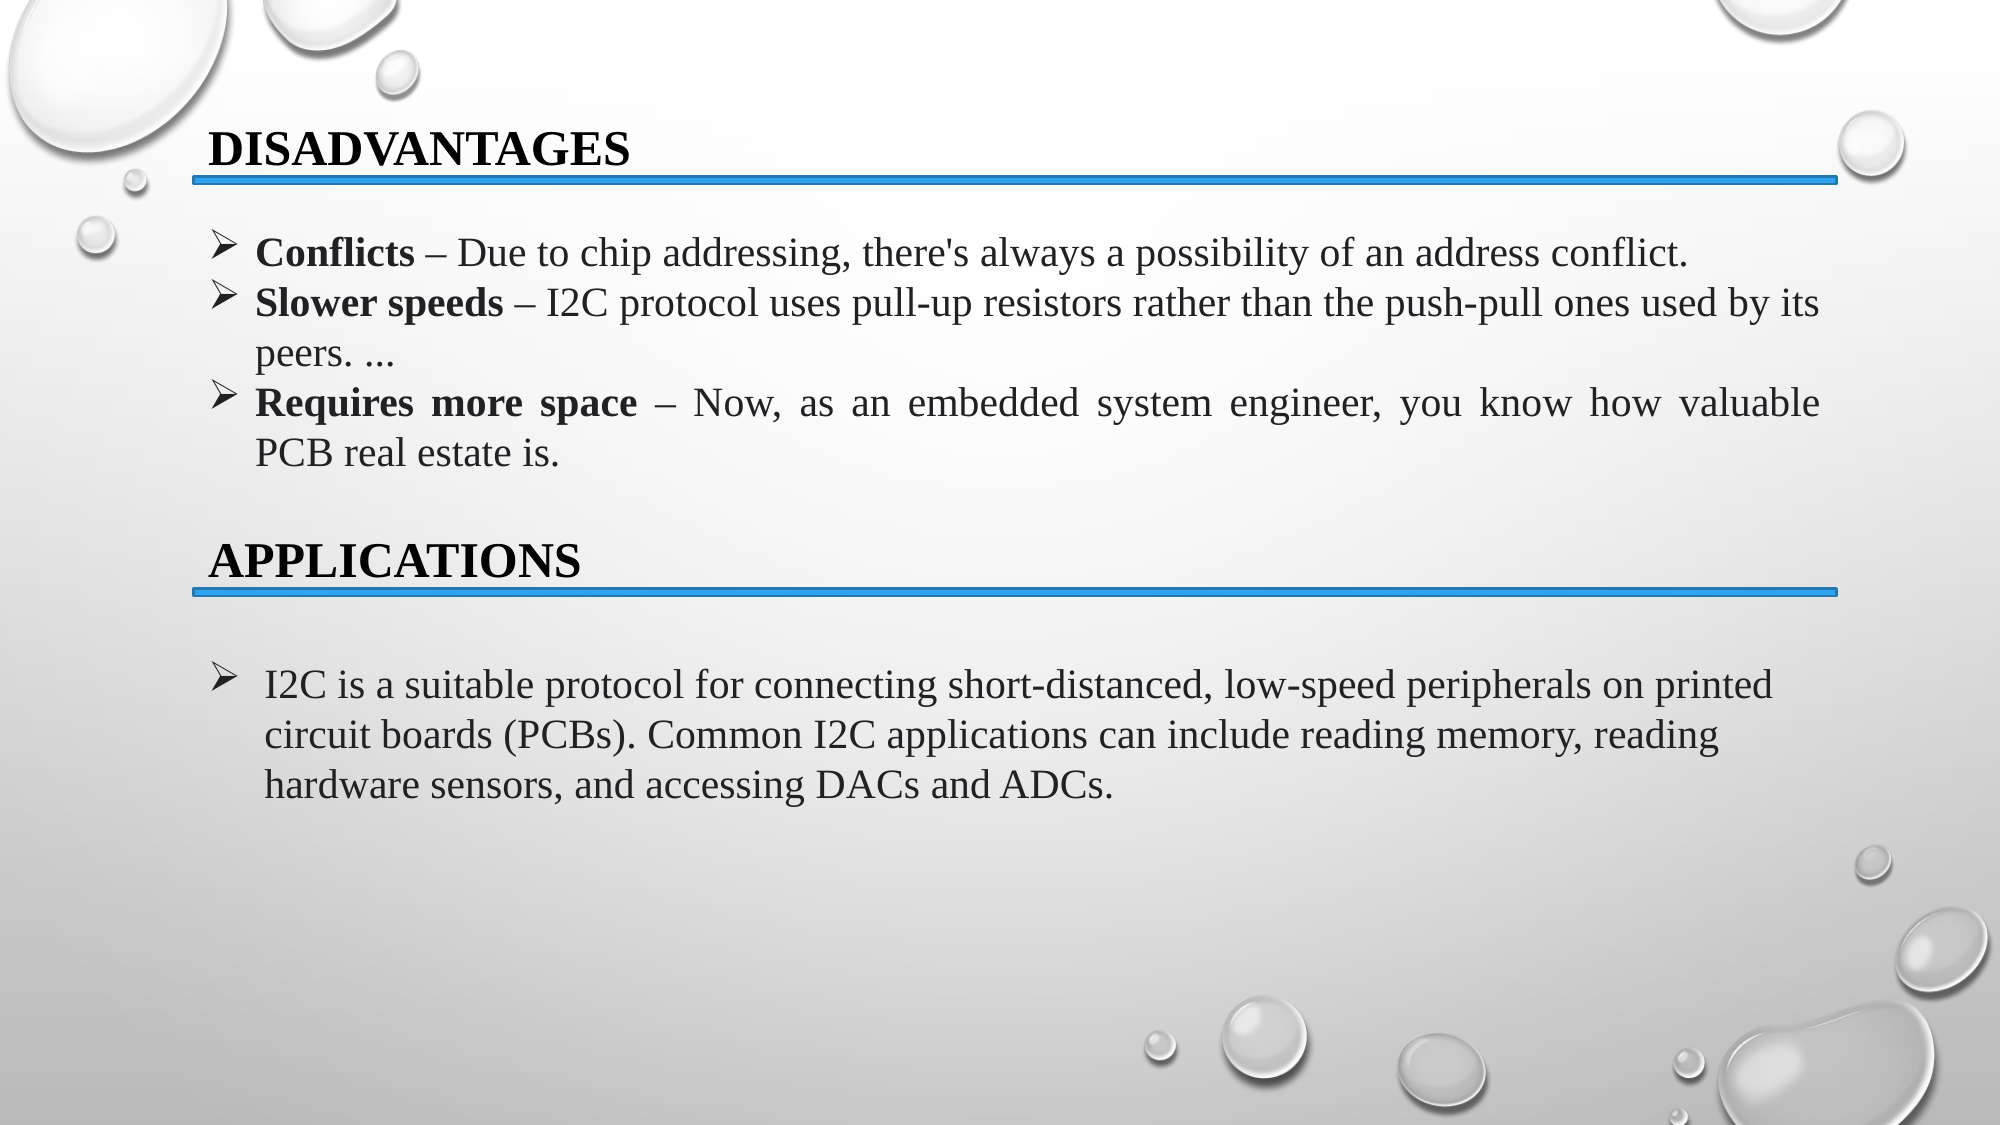

DISADVANTAGES

Conflicts – Due to chip addressing, there's always a possibility of an address conflict.
Slower speeds – I2C protocol uses pull-up resistors rather than the push-pull ones used by its peers. ...
Requires more space – Now, as an embedded system engineer, you know how valuable PCB real estate is.
APPLICATIONS

I2C is a suitable protocol for connecting short-distanced, low-speed peripherals on printed circuit boards (PCBs). Common I2C applications can include reading memory, reading hardware sensors, and accessing DACs and ADCs.